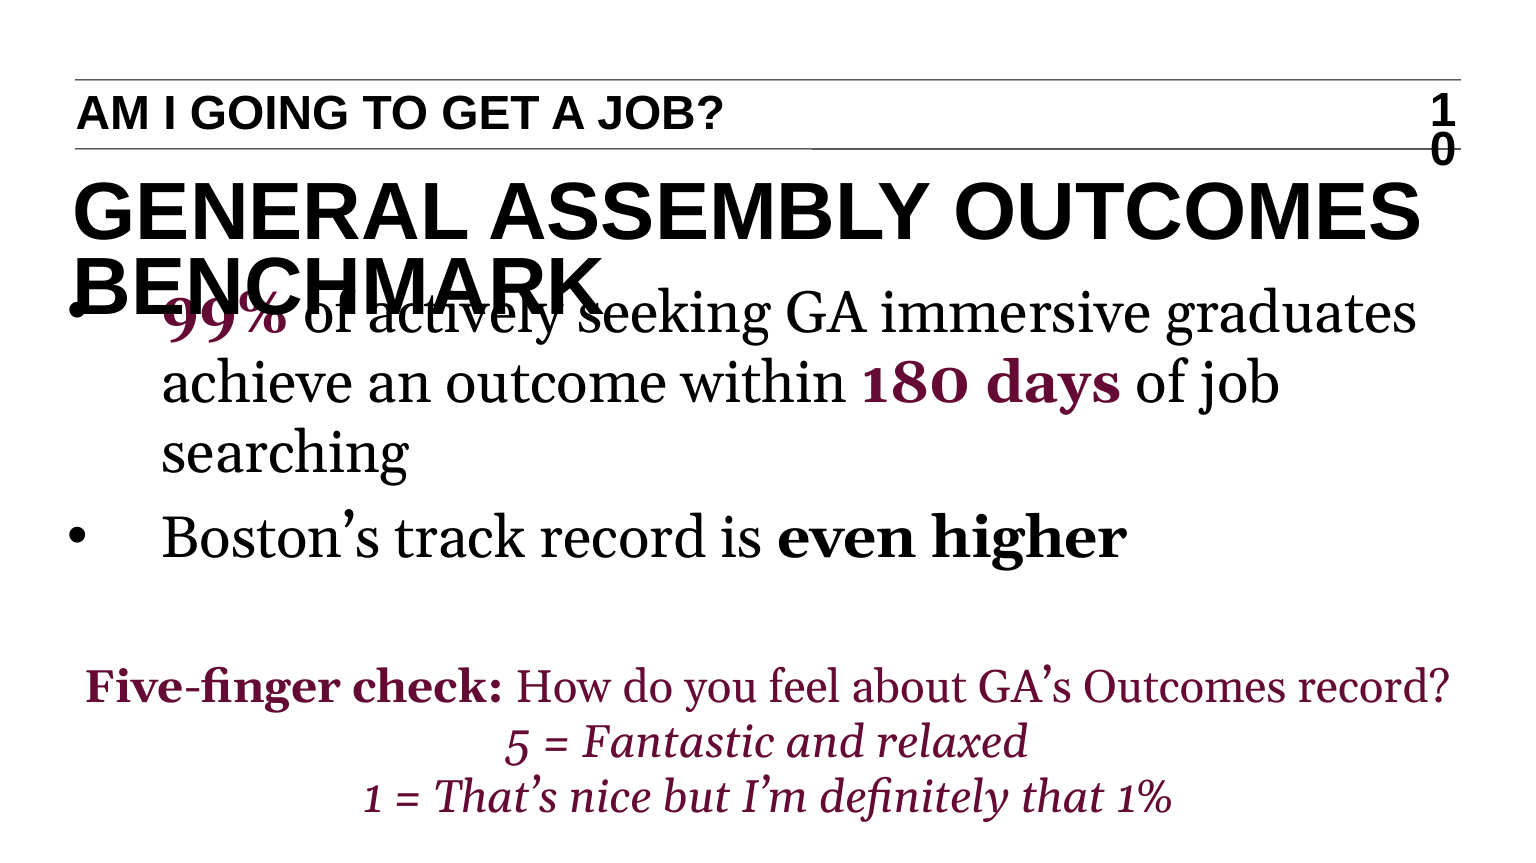

AM I going to Get a job?
10
# General Assembly Outcomes Benchmark
99% of actively seeking GA immersive graduates achieve an outcome within 180 days of job searching
Boston’s track record is even higher
Five-finger check: How do you feel about GA’s Outcomes record?
5 = Fantastic and relaxed
1 = That’s nice but I’m definitely that 1%